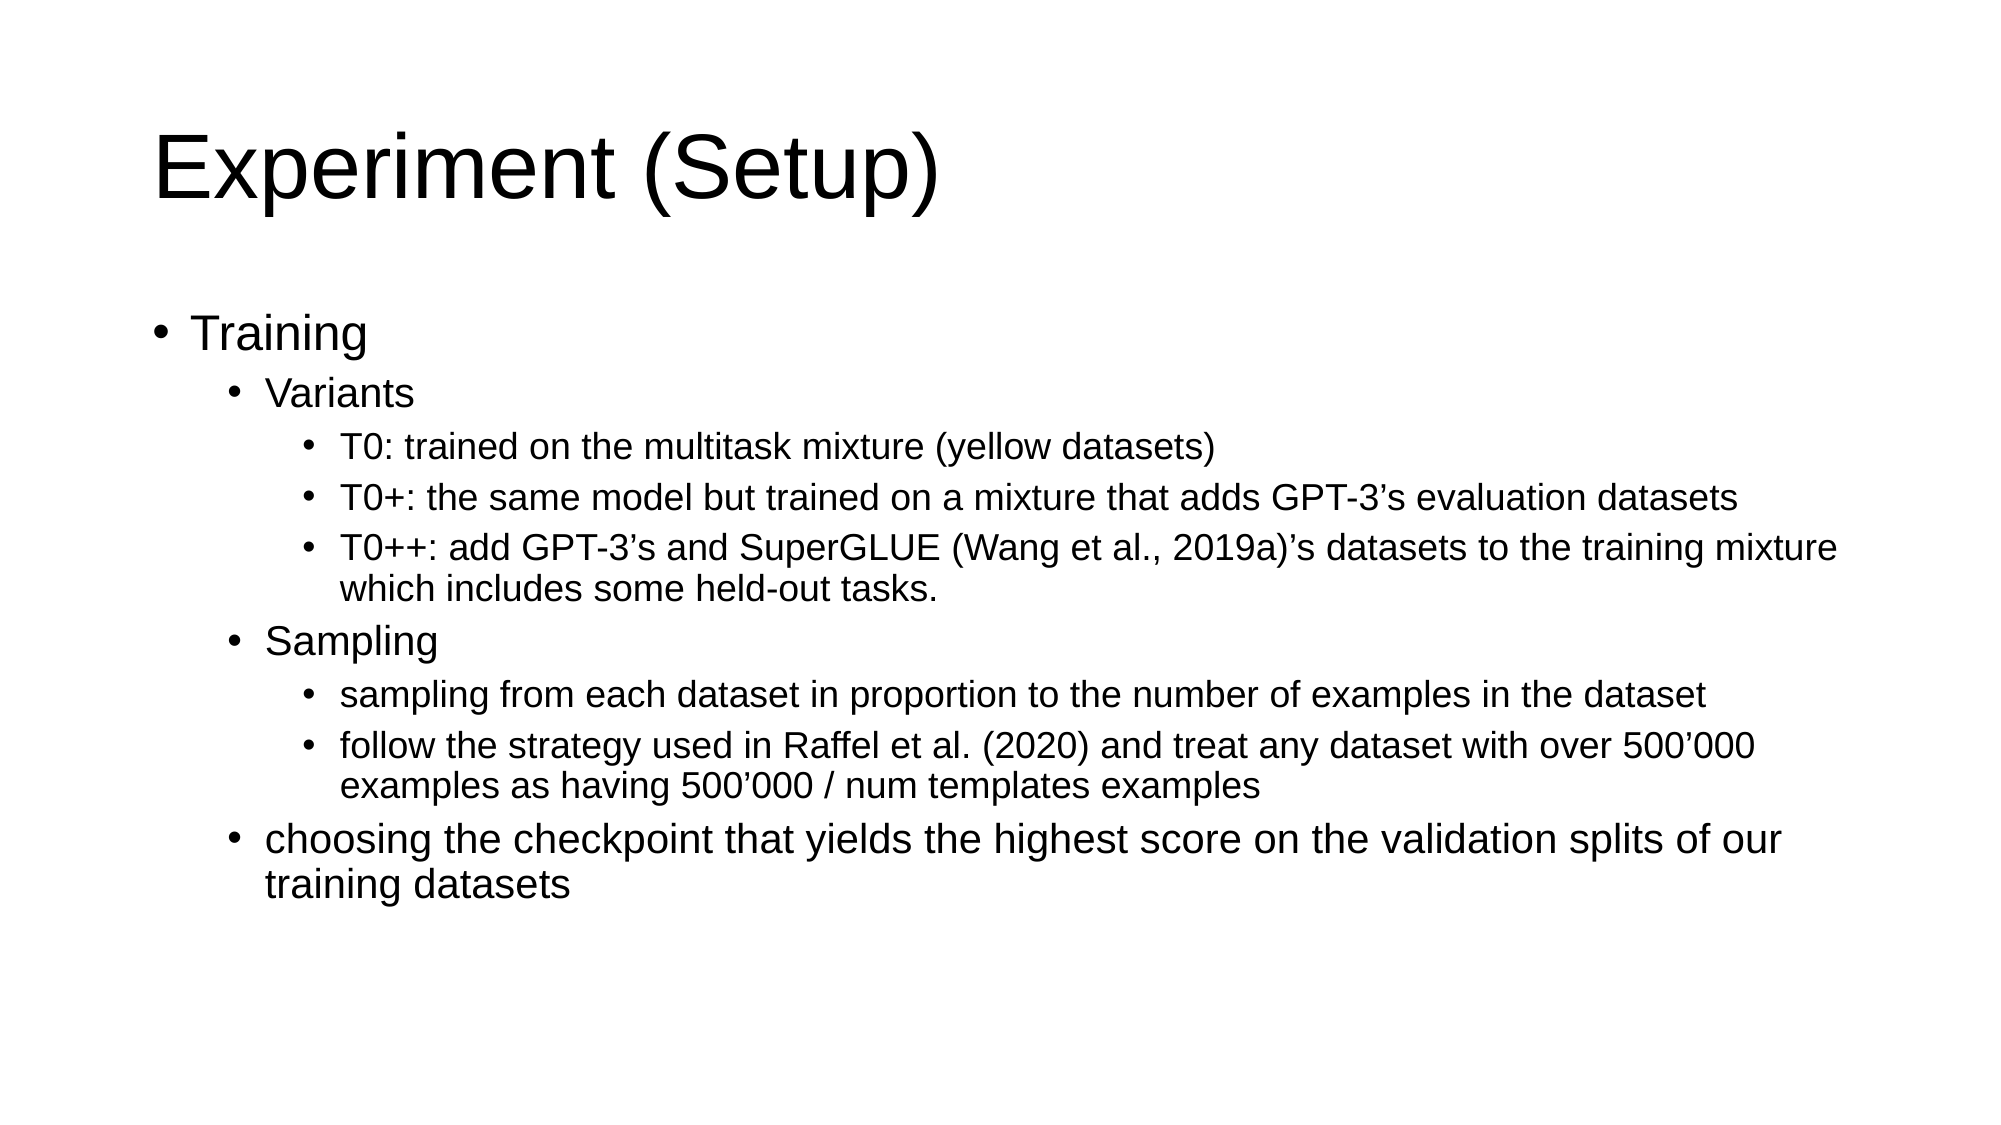

# Experiment (Setup)
Training
Variants
T0: trained on the multitask mixture (yellow datasets)
T0+: the same model but trained on a mixture that adds GPT-3’s evaluation datasets
T0++: add GPT-3’s and SuperGLUE (Wang et al., 2019a)’s datasets to the training mixture which includes some held-out tasks.
Sampling
sampling from each dataset in proportion to the number of examples in the dataset
follow the strategy used in Raffel et al. (2020) and treat any dataset with over 500’000 examples as having 500’000 / num templates examples
choosing the checkpoint that yields the highest score on the validation splits of our training datasets